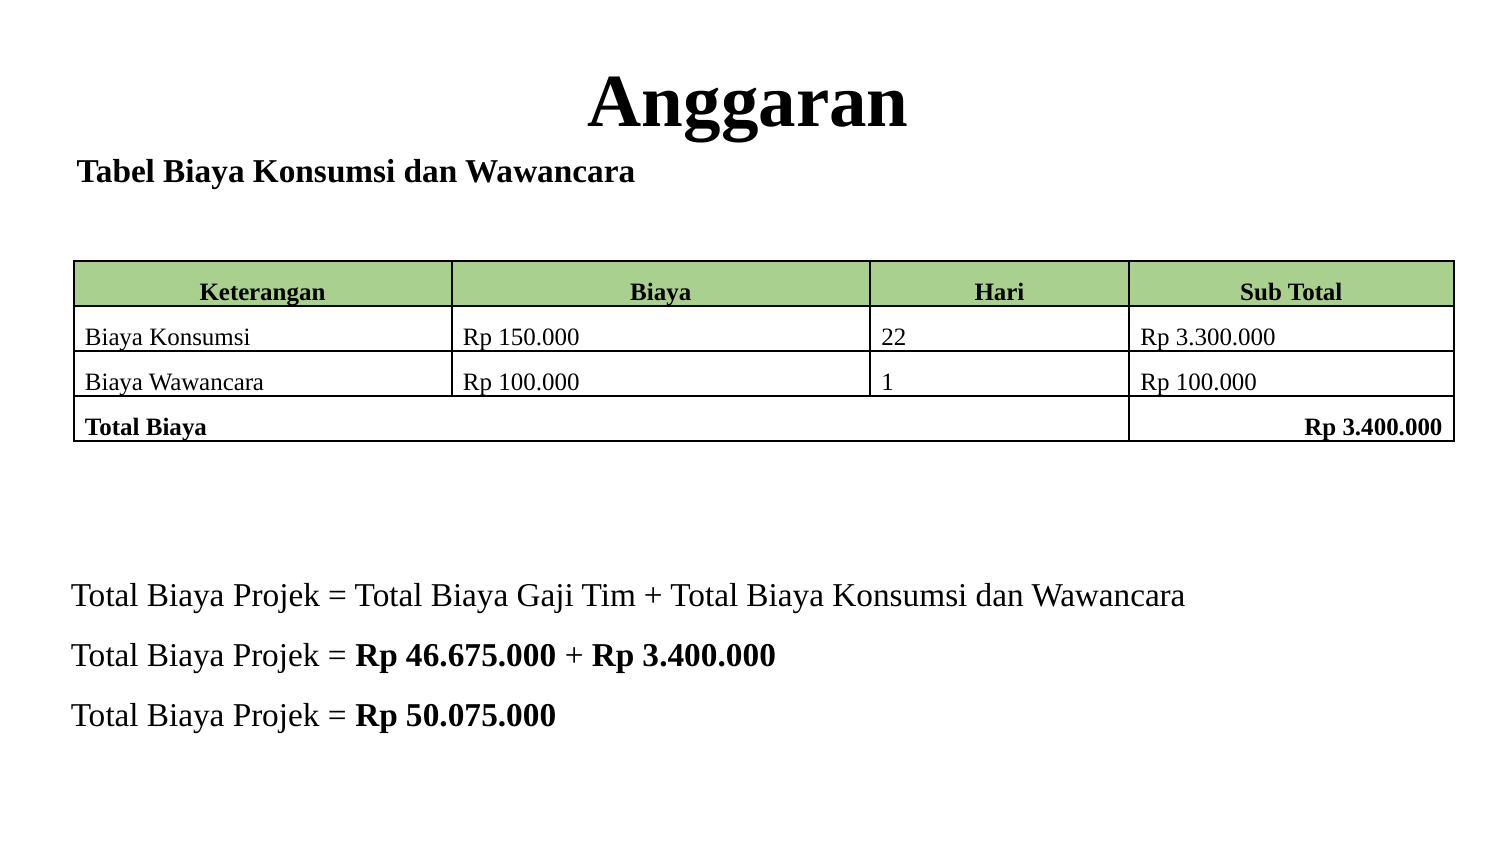

# Anggaran
Tabel Biaya Konsumsi dan Wawancara
| Keterangan | Biaya | Hari | Sub Total |
| --- | --- | --- | --- |
| Biaya Konsumsi | Rp 150.000 | 22 | Rp 3.300.000 |
| Biaya Wawancara | Rp 100.000 | 1 | Rp 100.000 |
| Total Biaya |  |  | Rp 3.400.000 |
Total Biaya Projek = Total Biaya Gaji Tim + Total Biaya Konsumsi dan Wawancara
Total Biaya Projek = Rp 46.675.000 + Rp 3.400.000
Total Biaya Projek = Rp 50.075.000